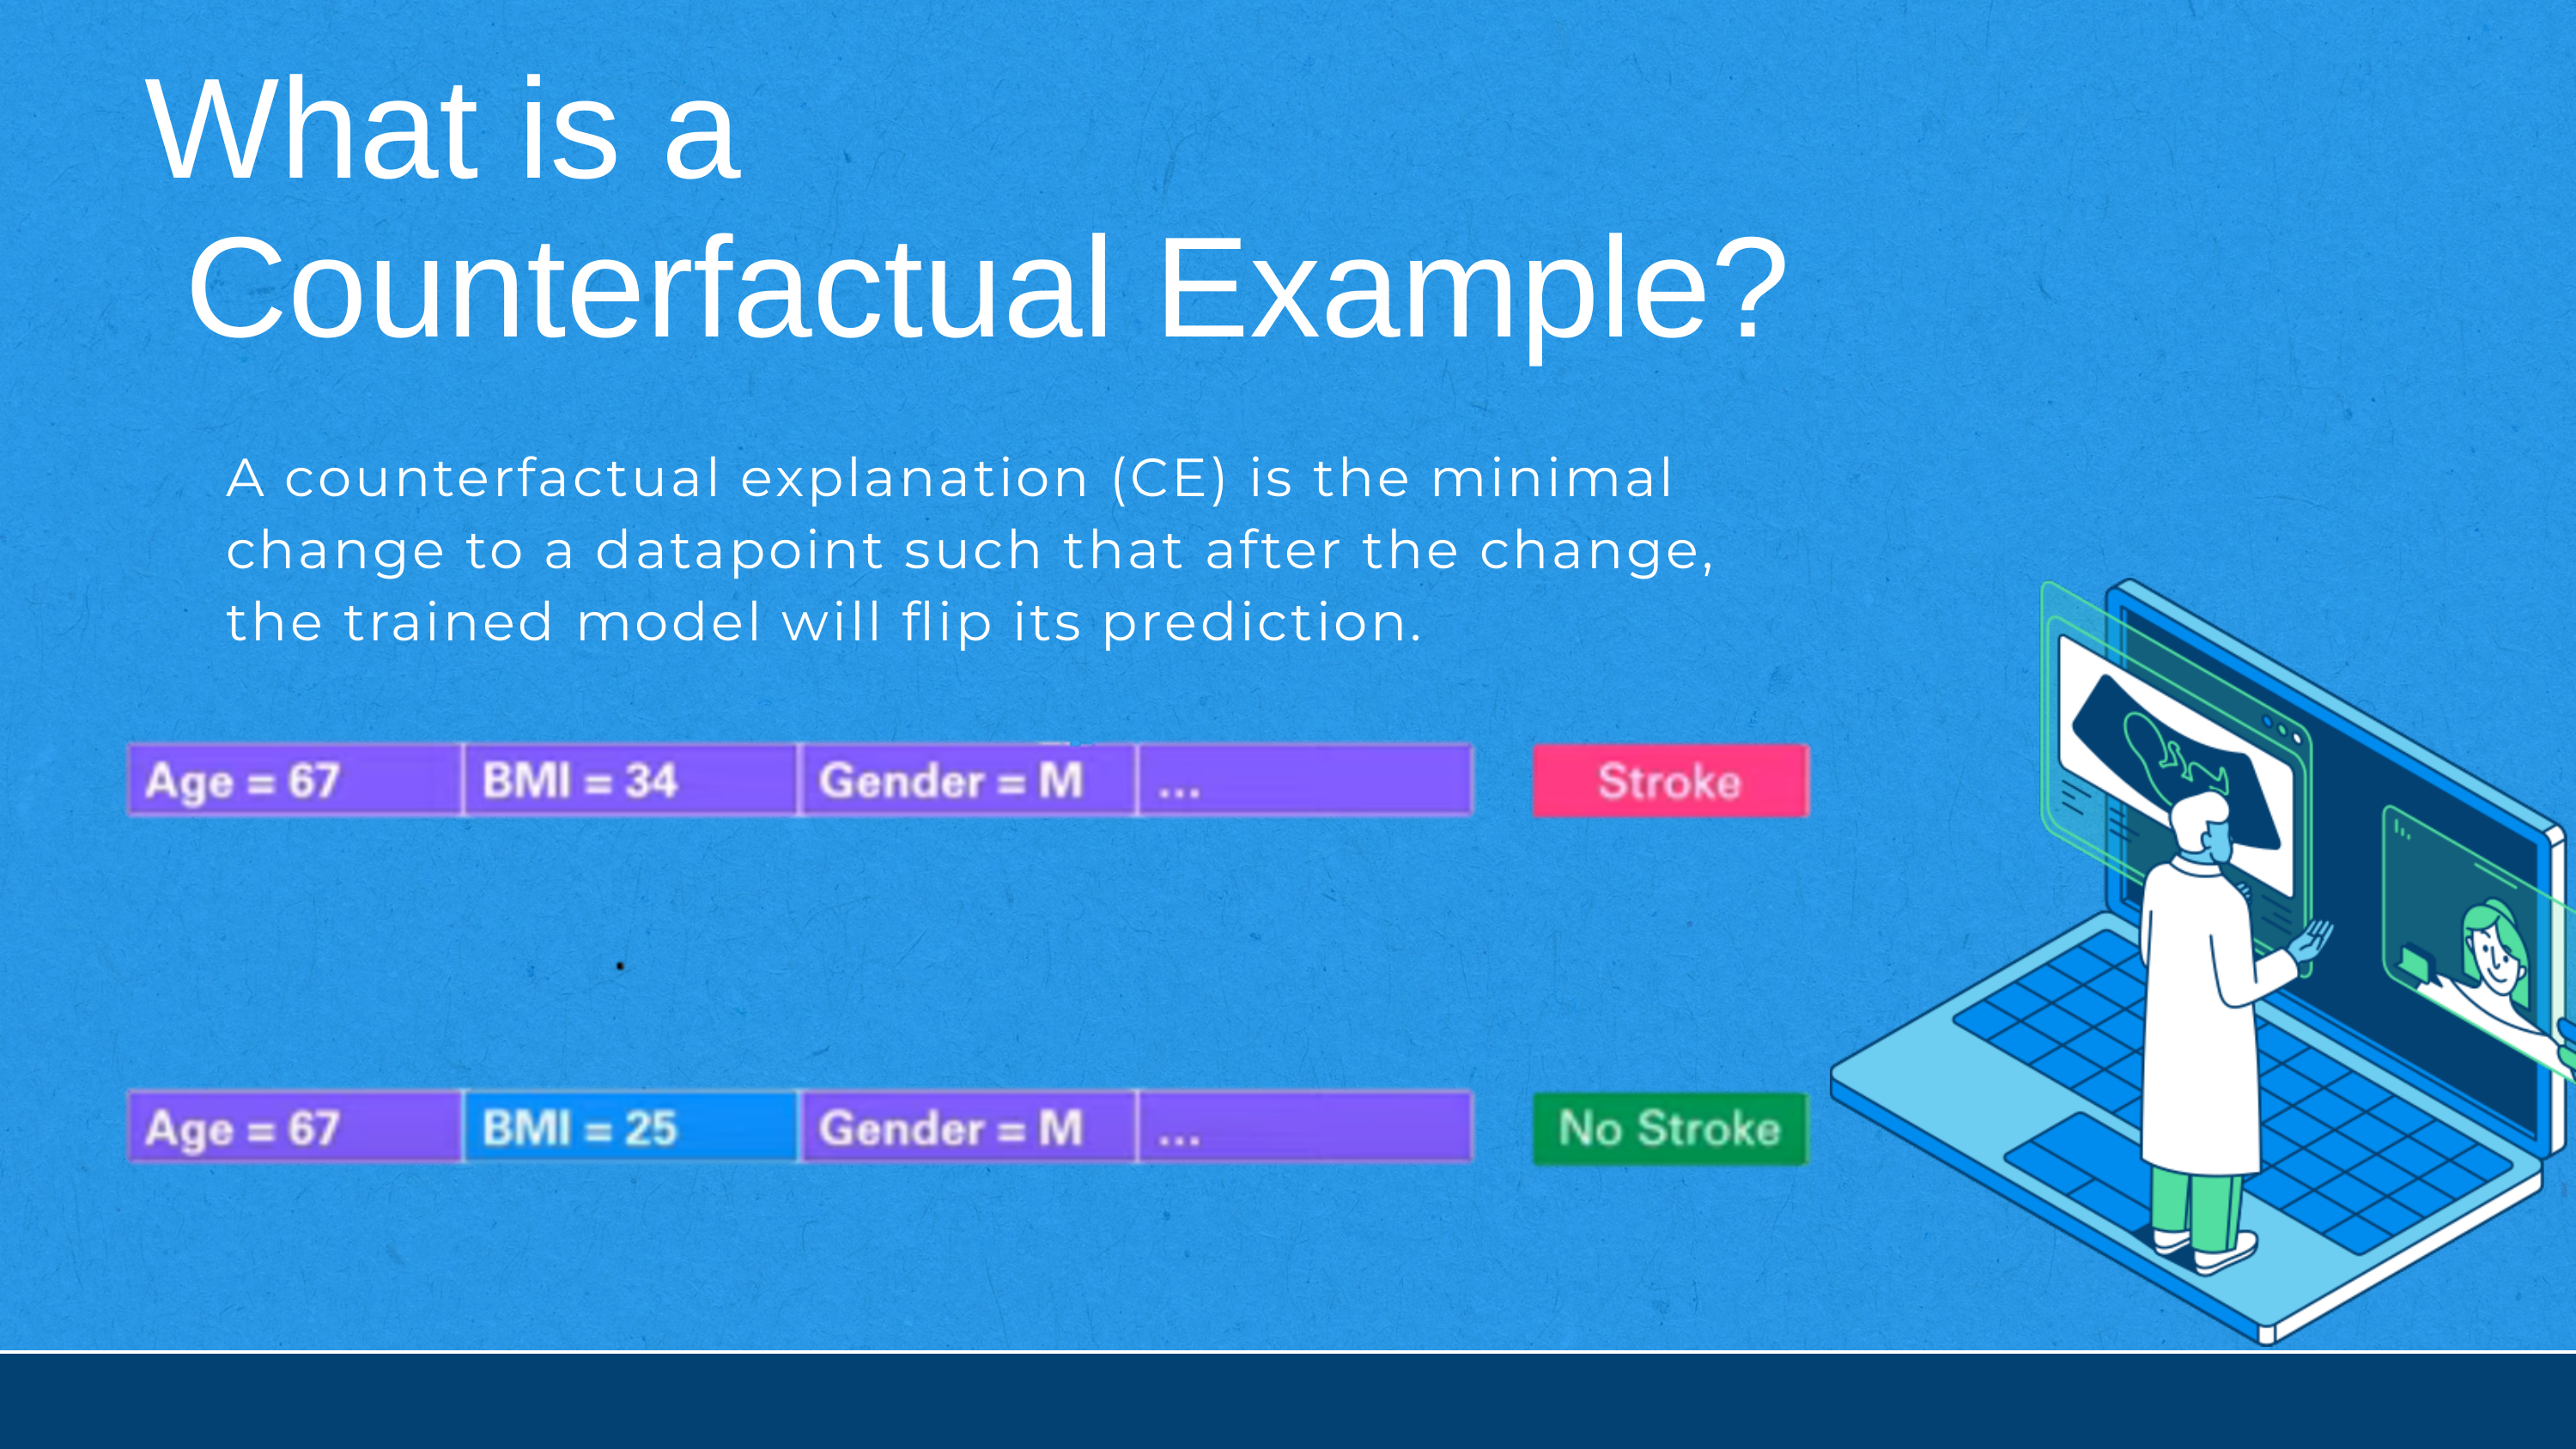

What is a
 Counterfactual Example?
A counterfactual explanation (CE) is the minimal change to a datapoint such that after the change, the trained model will flip its prediction.